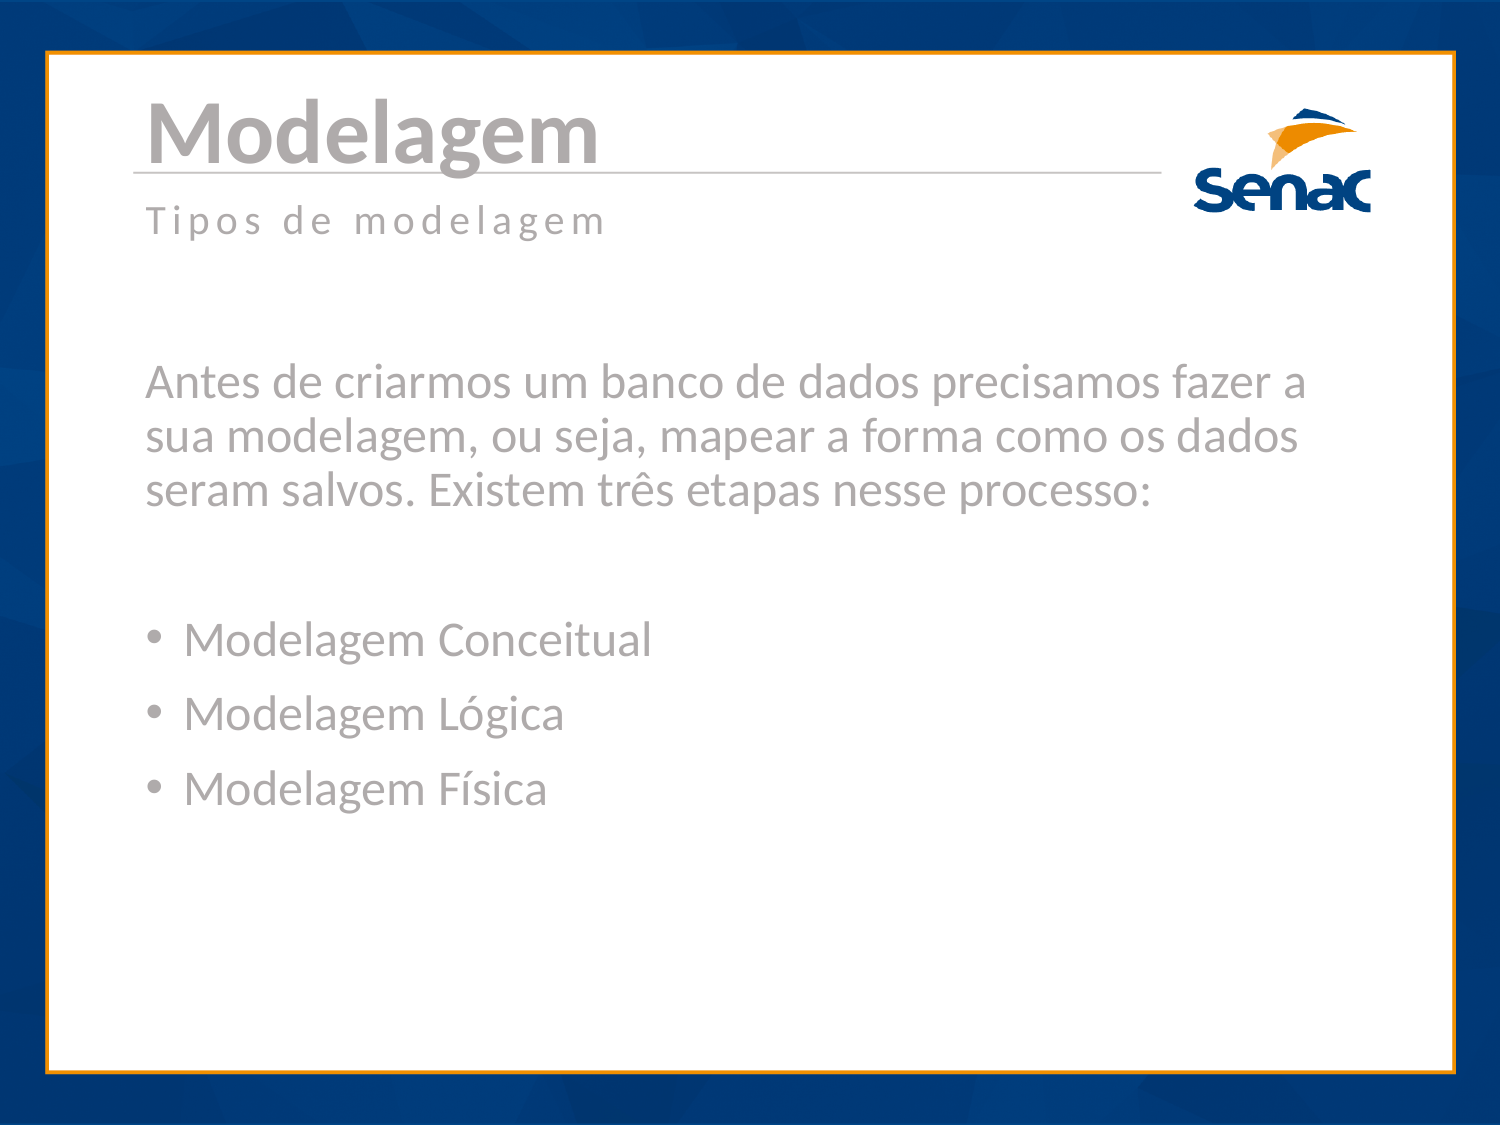

Modelagem
Tipos de modelagem
Antes de criarmos um banco de dados precisamos fazer a sua modelagem, ou seja, mapear a forma como os dados seram salvos. Existem três etapas nesse processo:

Modelagem Conceitual
Modelagem Lógica
Modelagem Física